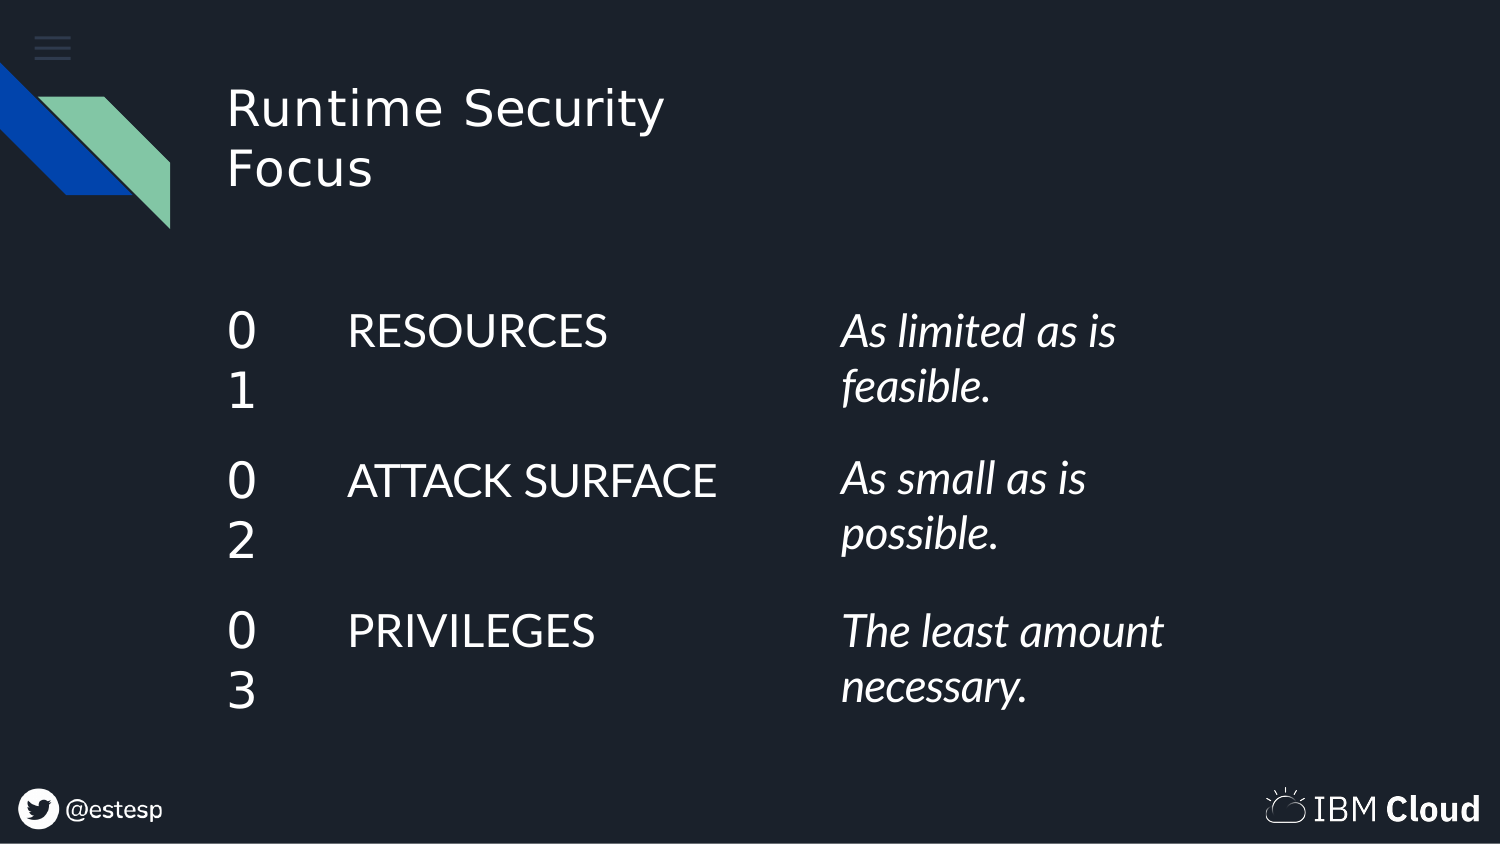

# Runtime Security Focus
01
RESOURCES
As limited as is feasible.
02
As small as is possible.
ATTACK SURFACE
03
PRIVILEGES
The least amount necessary.